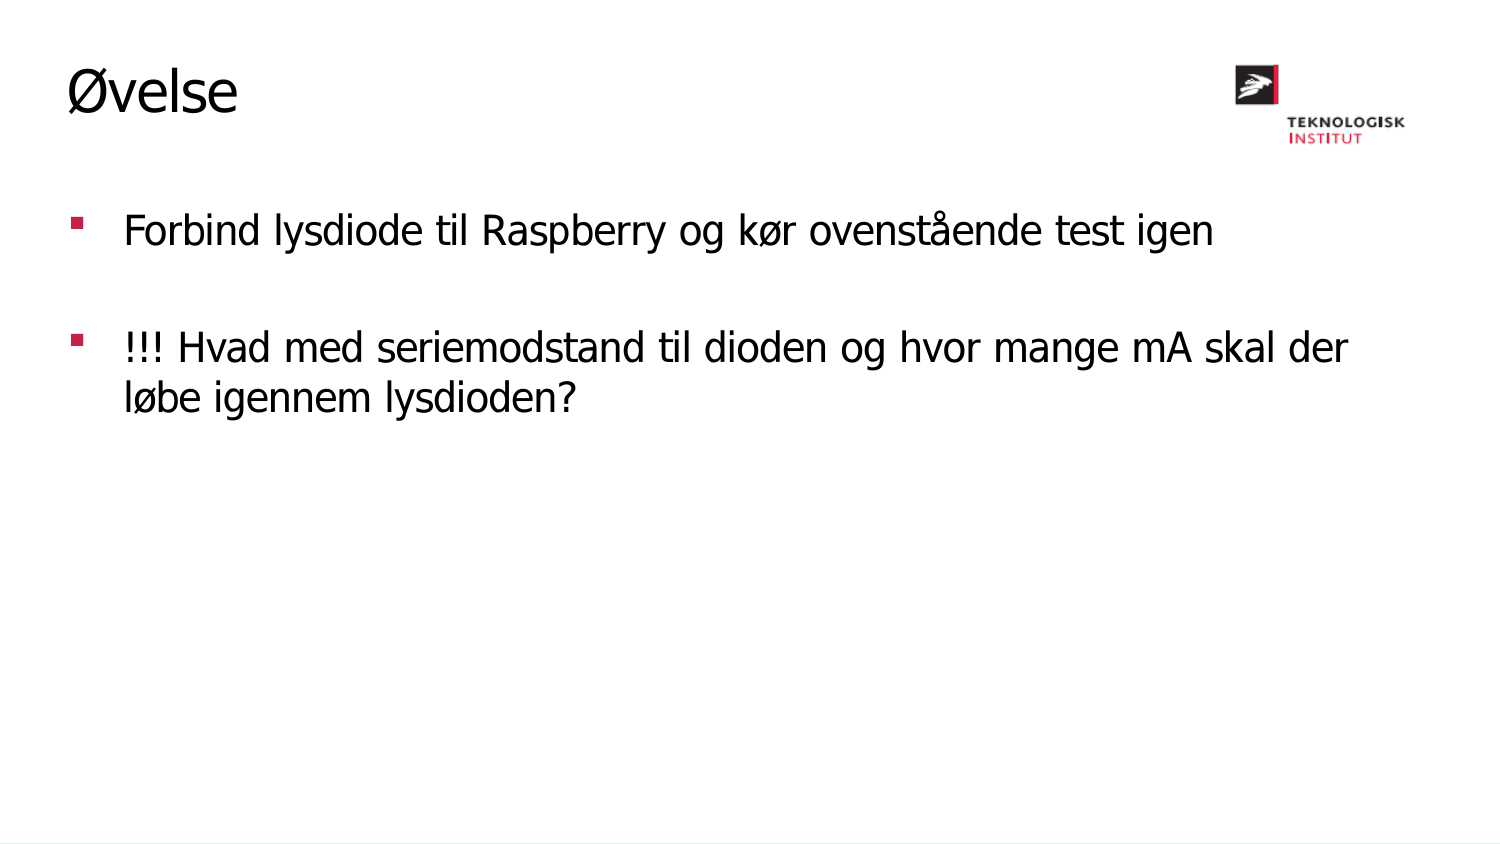

Øvelse
Forbind lysdiode til Raspberry og kør ovenstående test igen

!!! Hvad med seriemodstand til dioden og hvor mange mA skal der løbe igennem lysdioden?